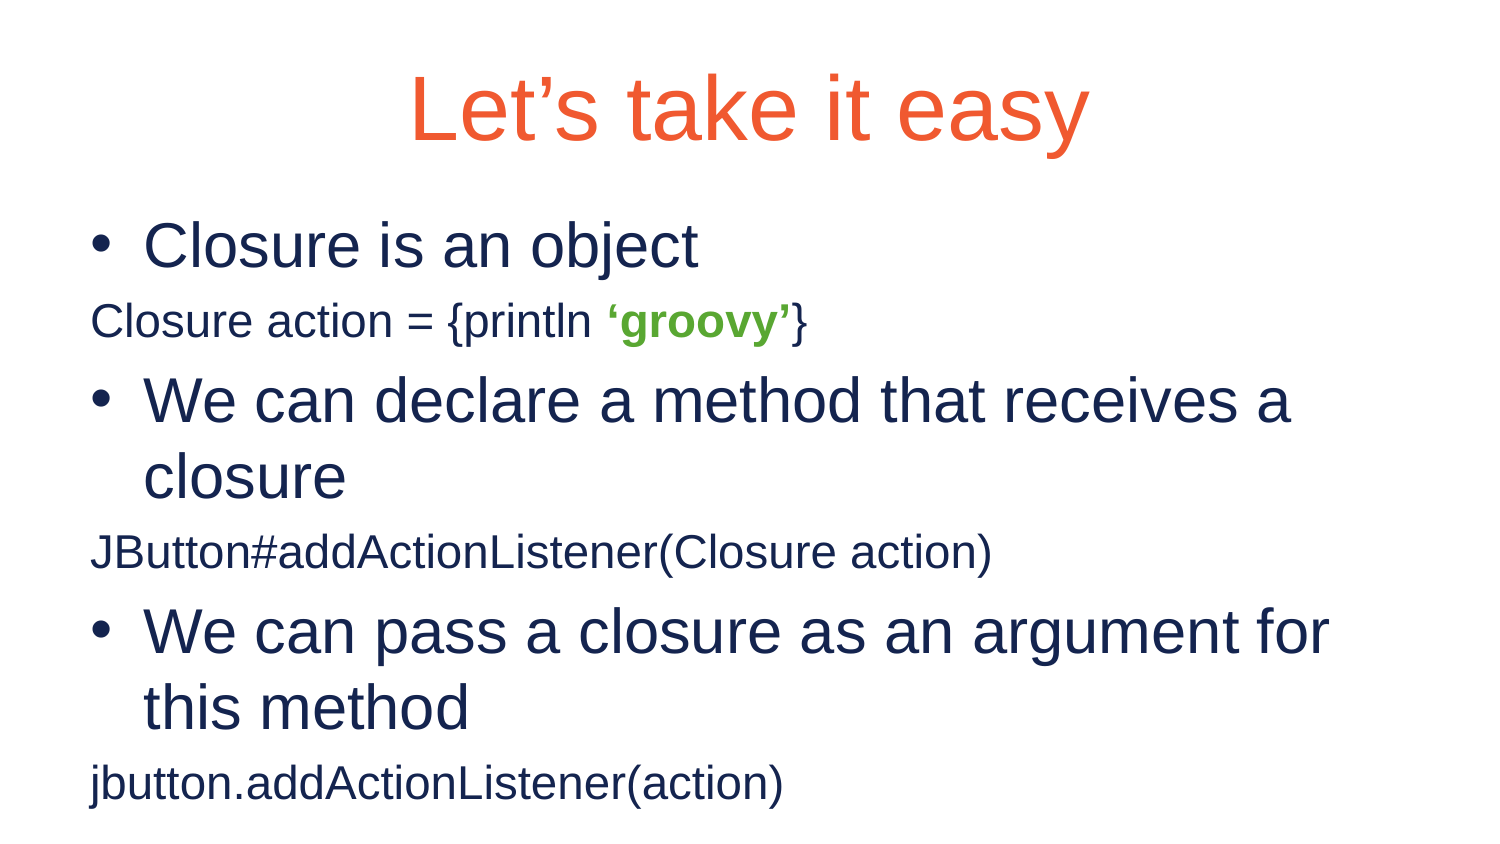

# Let’s take it easy
Closure is an object
Closure action = {println ‘groovy’}
We can declare a method that receives a closure
JButton#addActionListener(Closure action)
We can pass a closure as an argument for this method
jbutton.addActionListener(action)